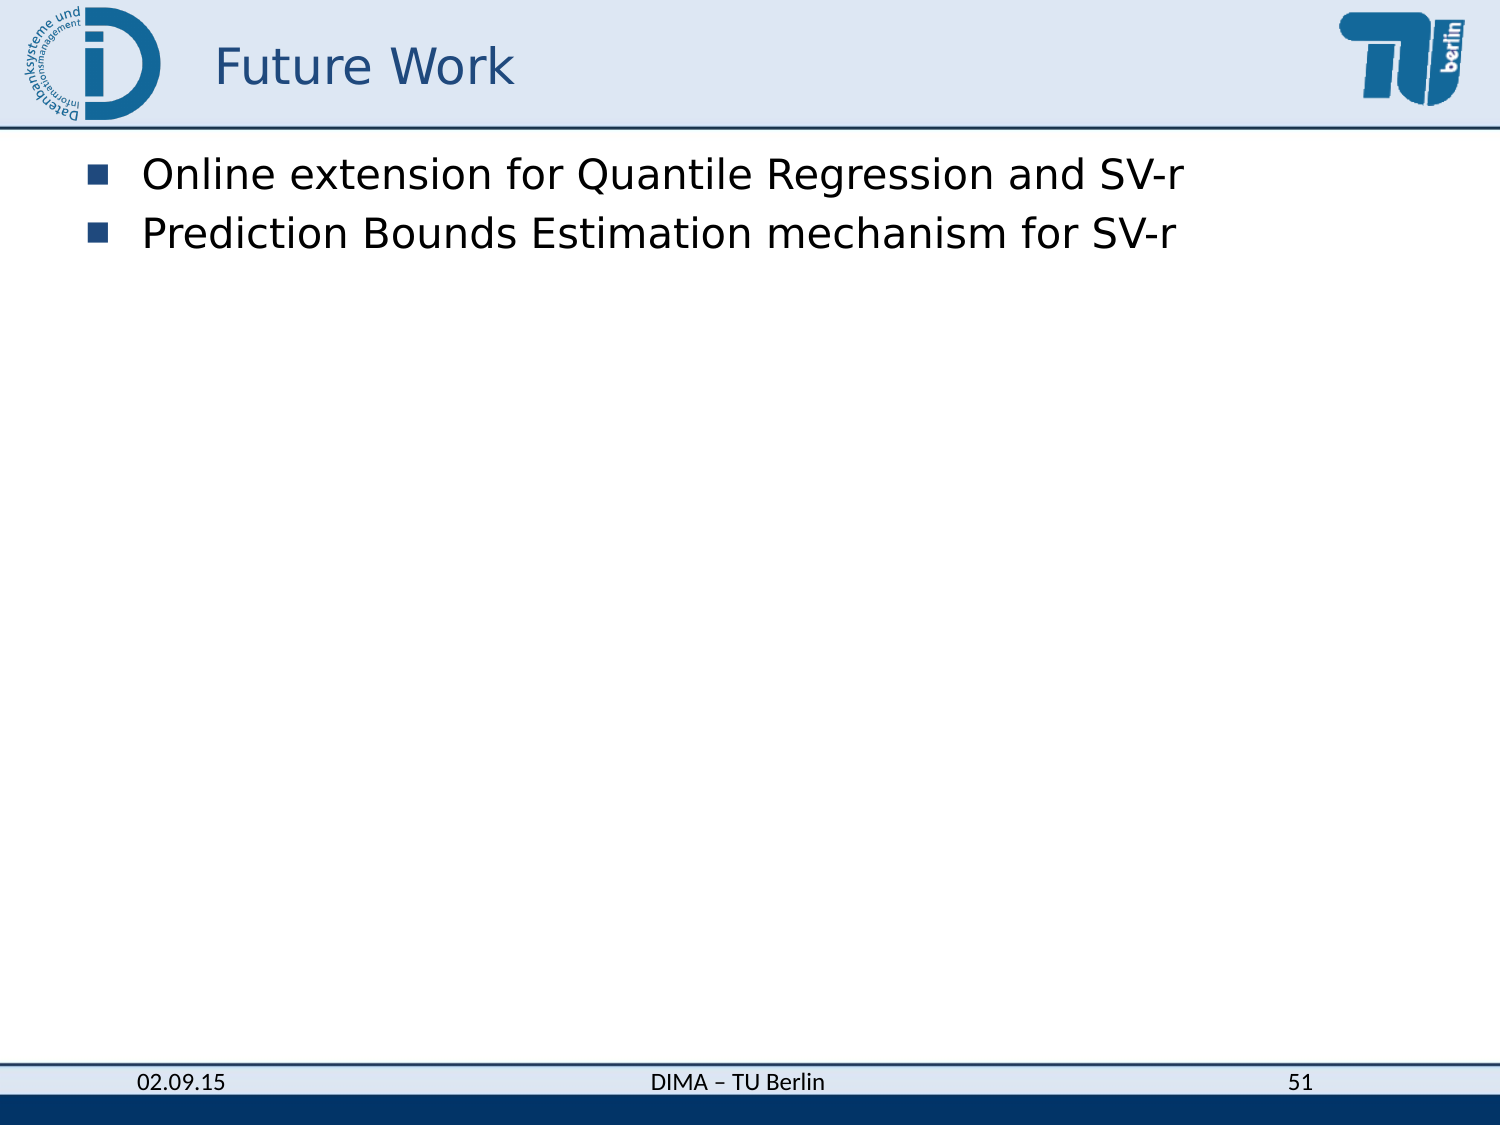

# Future Work
Online extension for Quantile Regression and SV-r
Prediction Bounds Estimation mechanism for SV-r